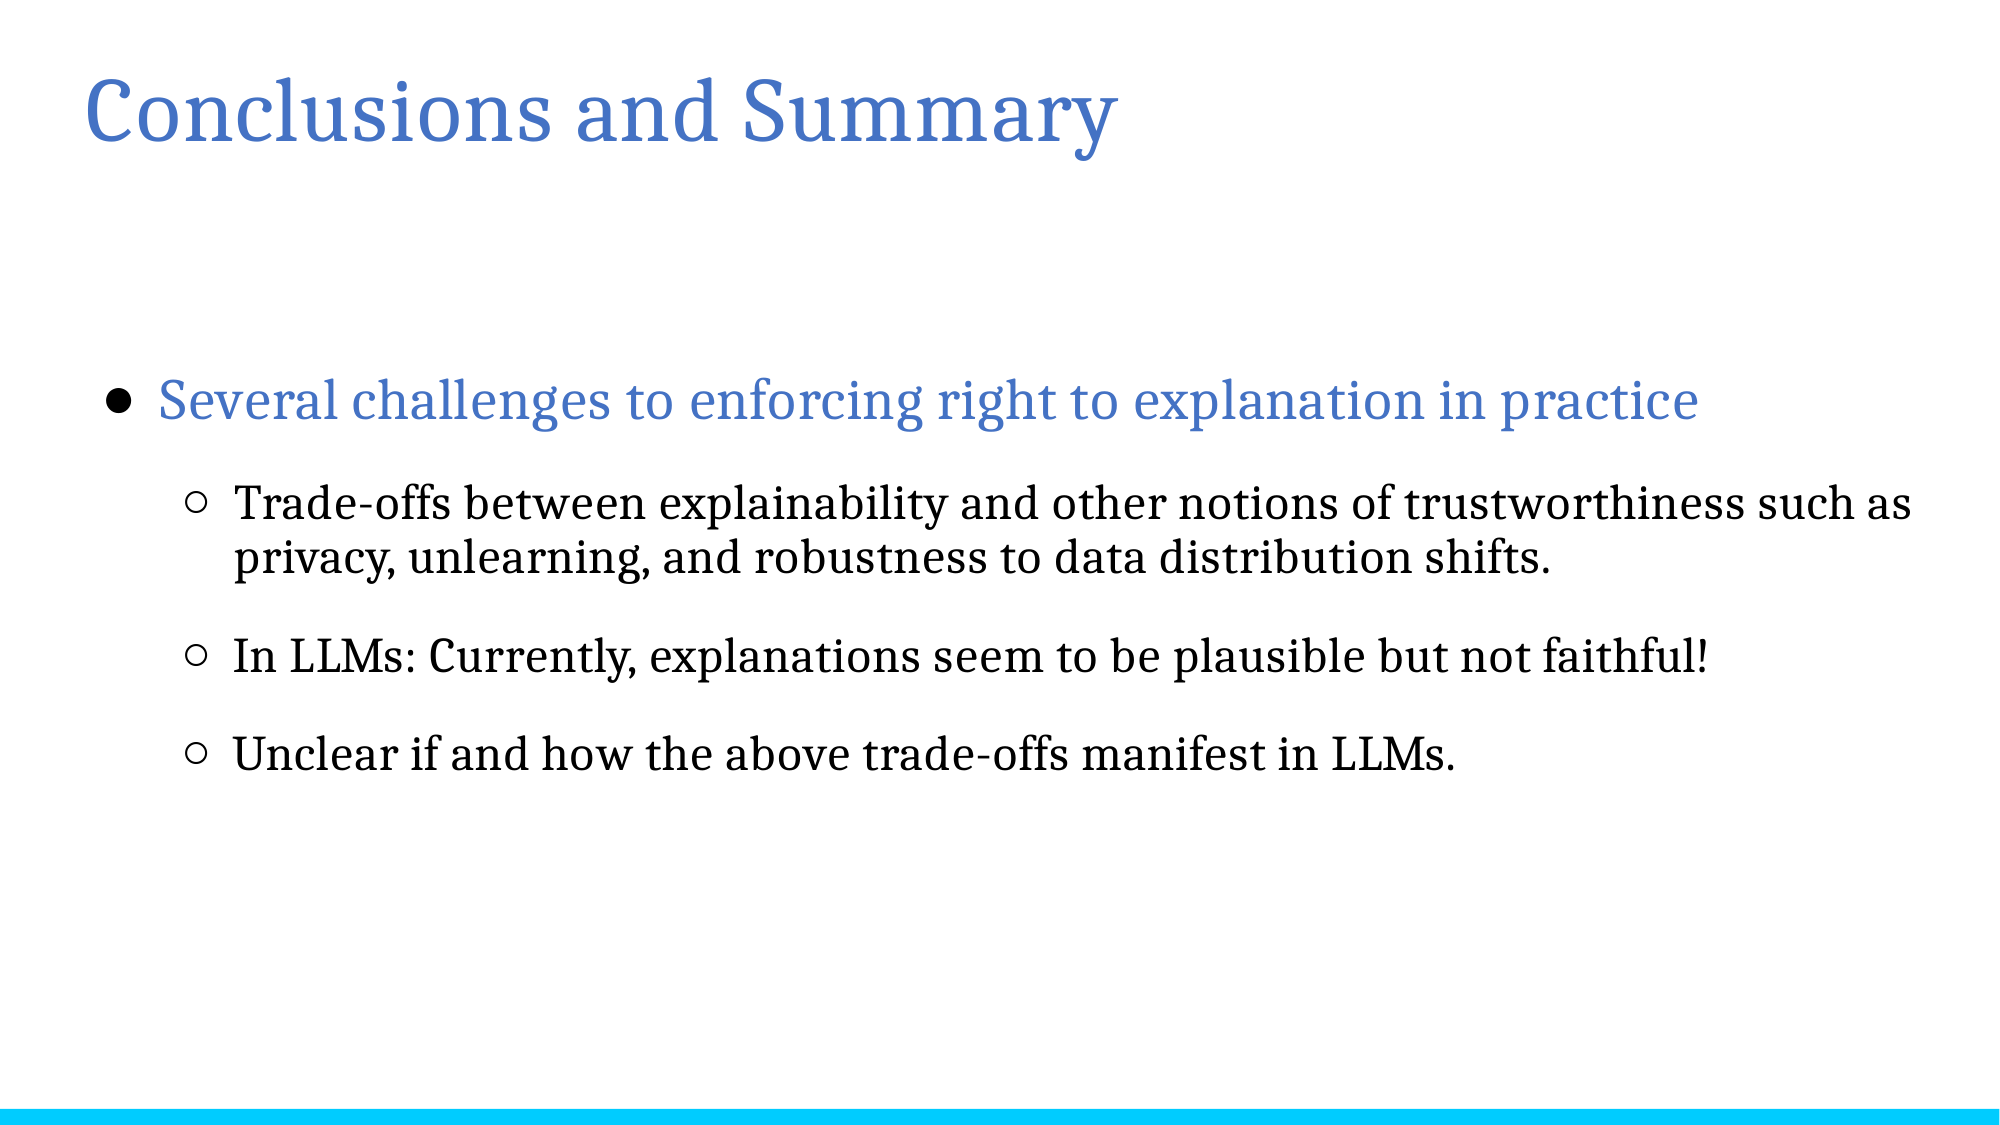

# Conclusions and Summary

Several challenges to enforcing right to explanation in practice
Trade-offs between explainability and other notions of trustworthiness such as privacy, unlearning, and robustness to data distribution shifts.
In LLMs: Currently, explanations seem to be plausible but not faithful!
Unclear if and how the above trade-offs manifest in LLMs.